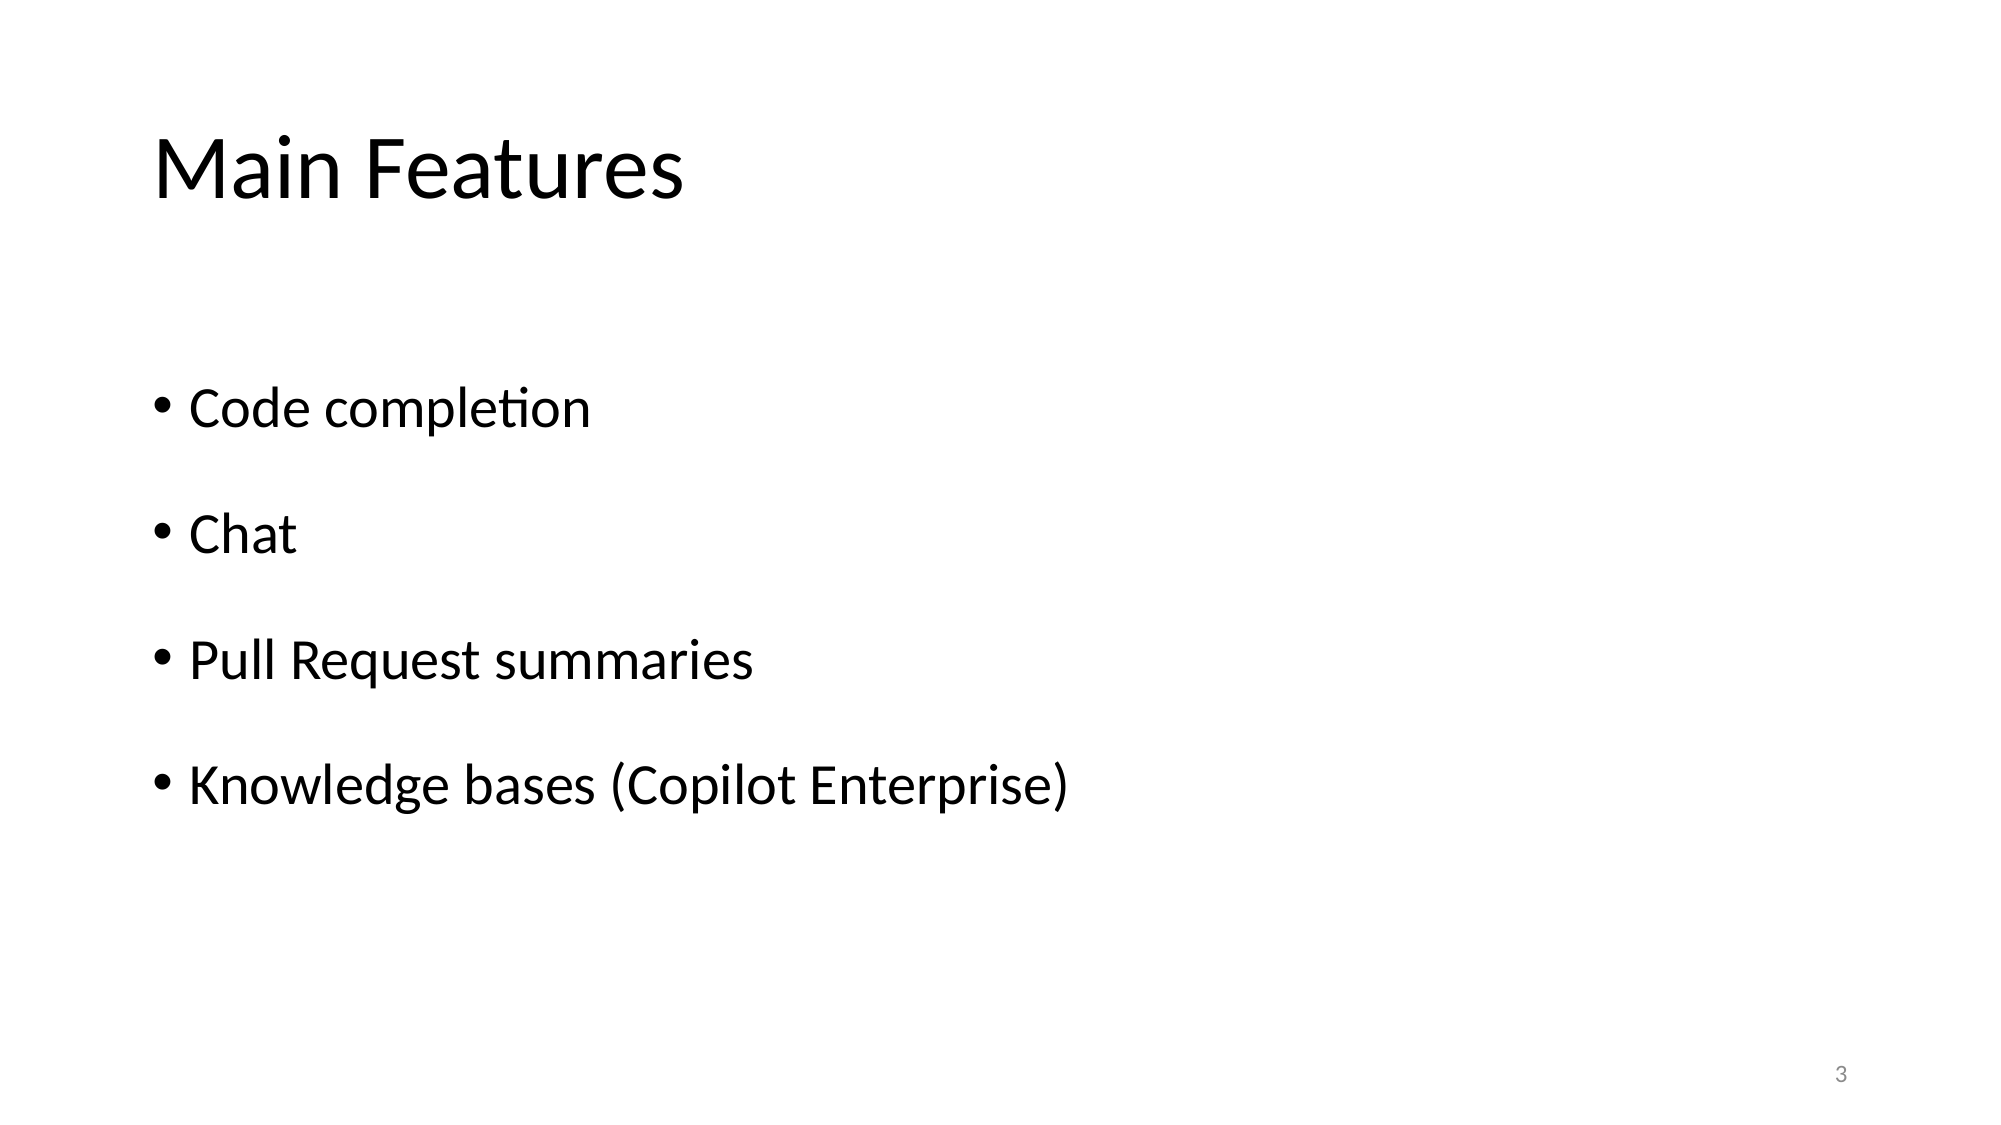

# Main Features

Code completion
Chat
Pull Request summaries
Knowledge bases (Copilot Enterprise)
3